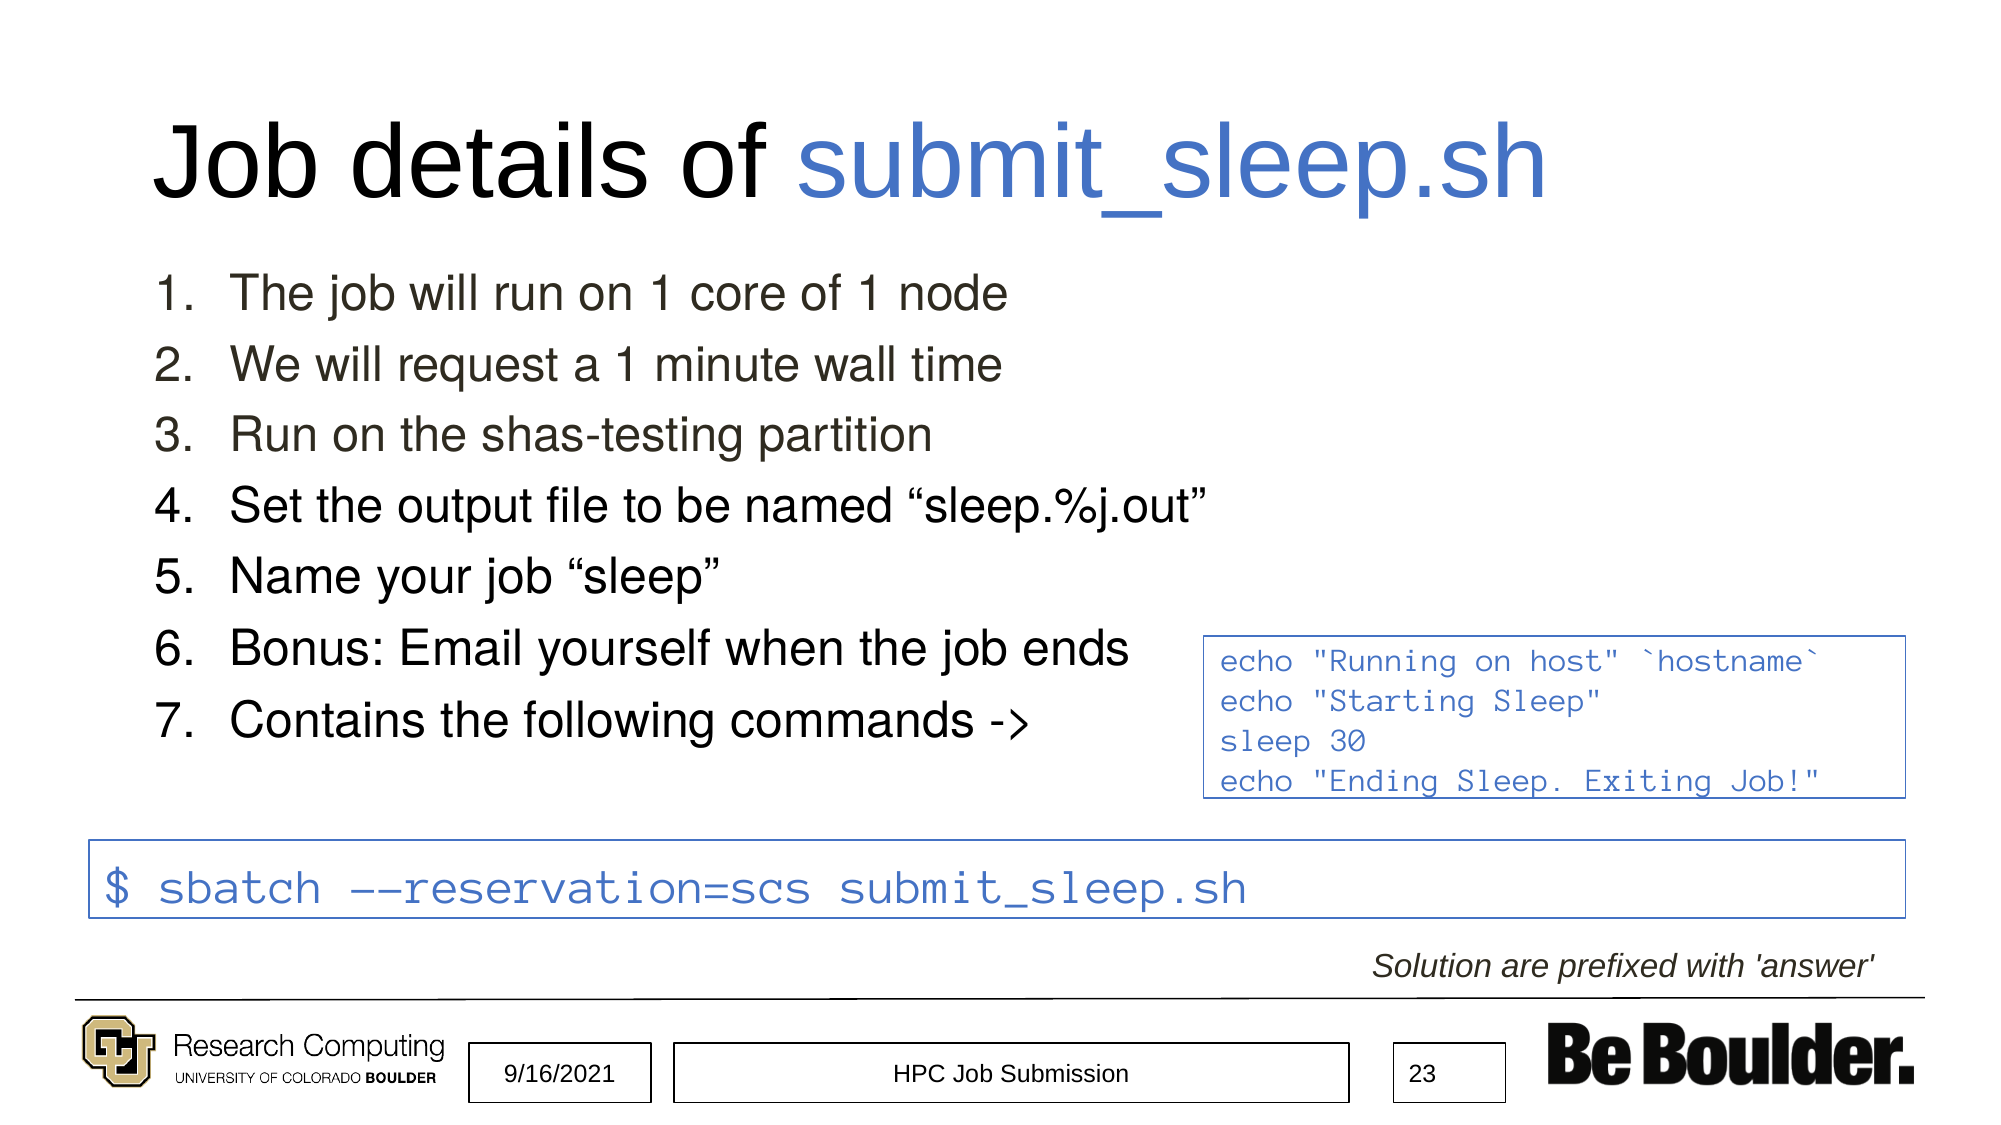

# Job details of submit_sleep.sh
The job will run on 1 core of 1 node
We will request a 1 minute wall time
Run on the shas-testing partition
Set the output file to be named “sleep.%j.out”
Name your job “sleep”
Bonus: Email yourself when the job ends
Contains the following commands ->
 echo "Running on host" `hostname`
 echo "Starting Sleep"
 sleep 30
 echo "Ending Sleep. Exiting Job!"
$ sbatch --reservation=scs submit_sleep.sh
Solution are prefixed with 'answer'

9/16/2021
HPC Job Submission
23